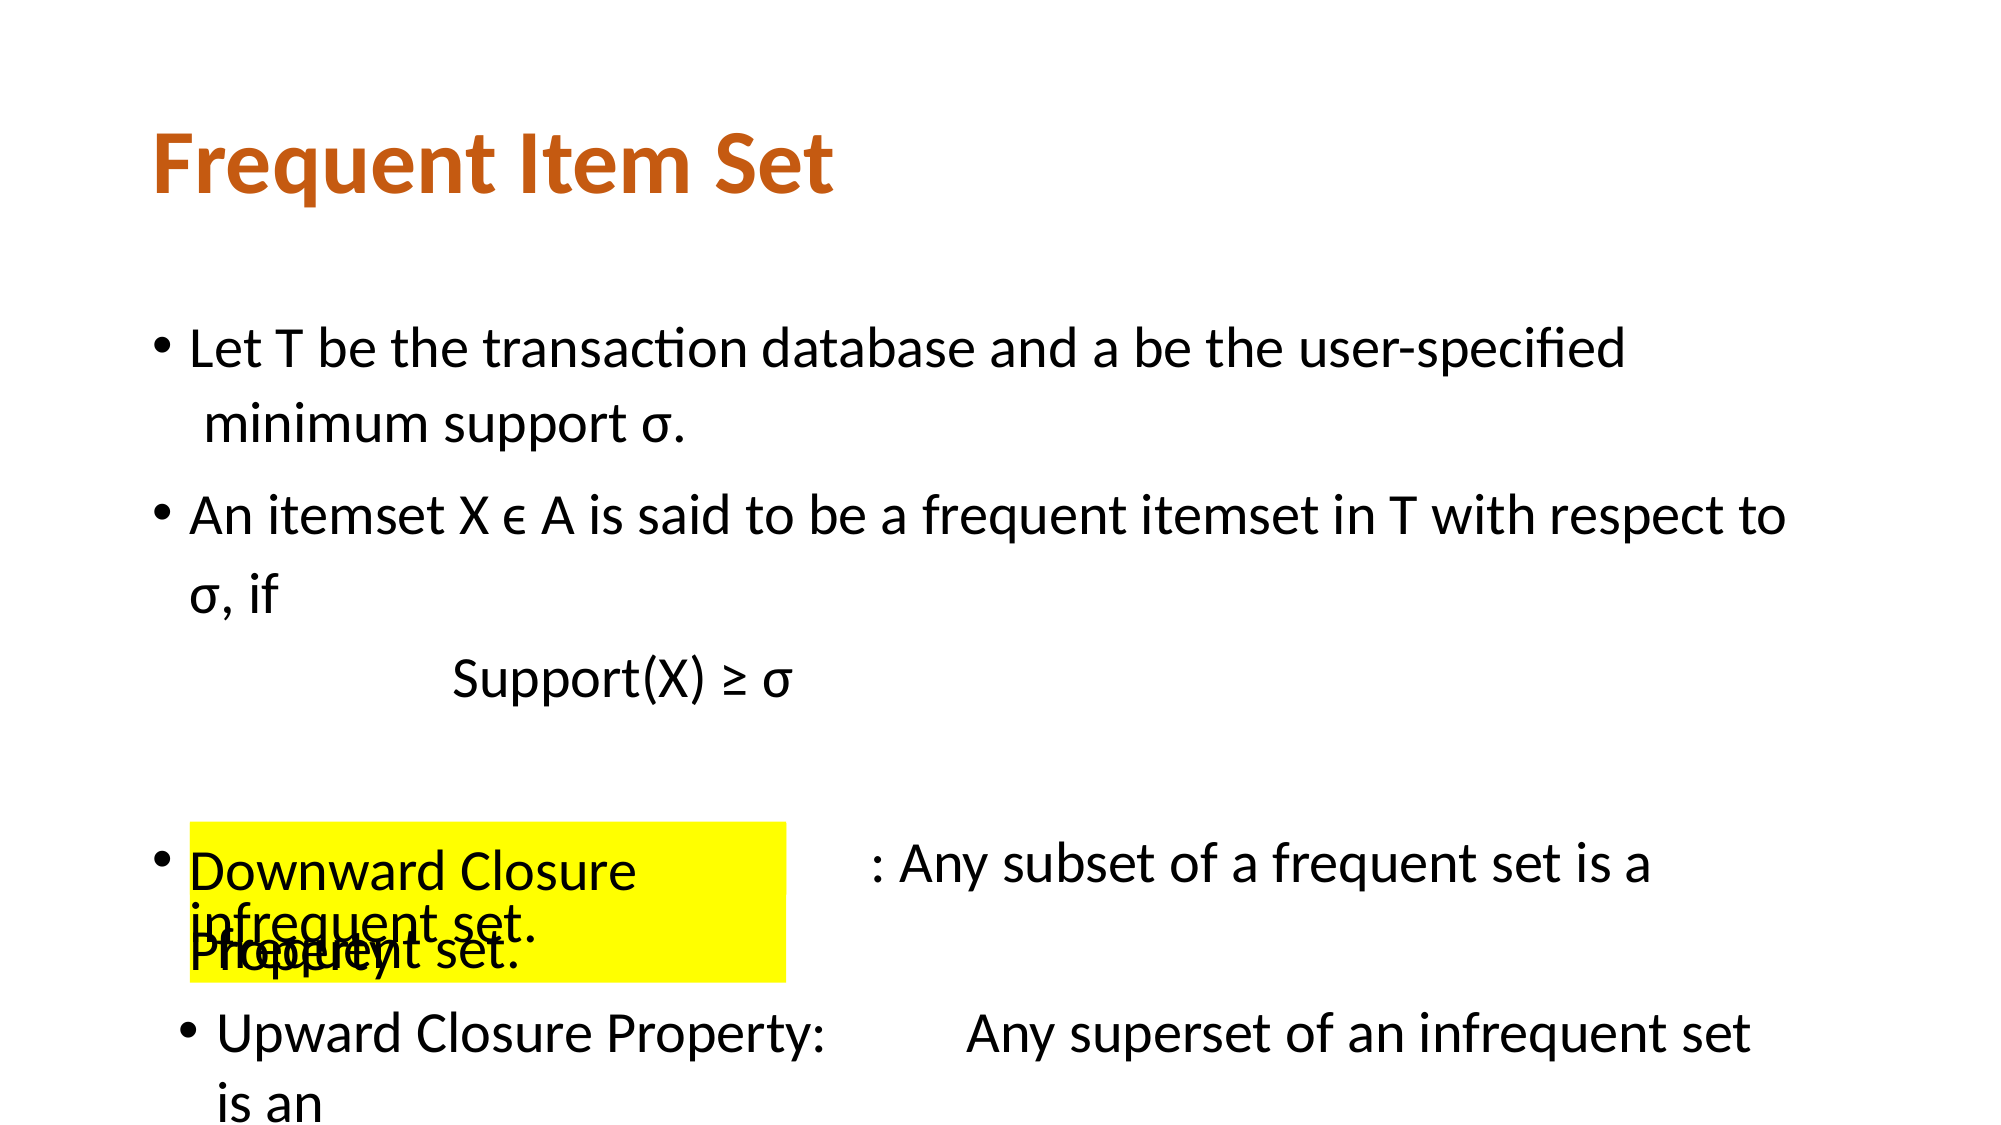

# Frequent Item Set
Let T be the transaction database and a be the user-specified  minimum support σ.
An itemset X ϵ A is said to be a frequent itemset in T with respect to
σ, if
Support(X) ≥ σ
Downward Closure Property
: Any subset of a frequent set is a

infrequent set.
frequent set.
Upward Closure Property:	Any superset of an infrequent set is an